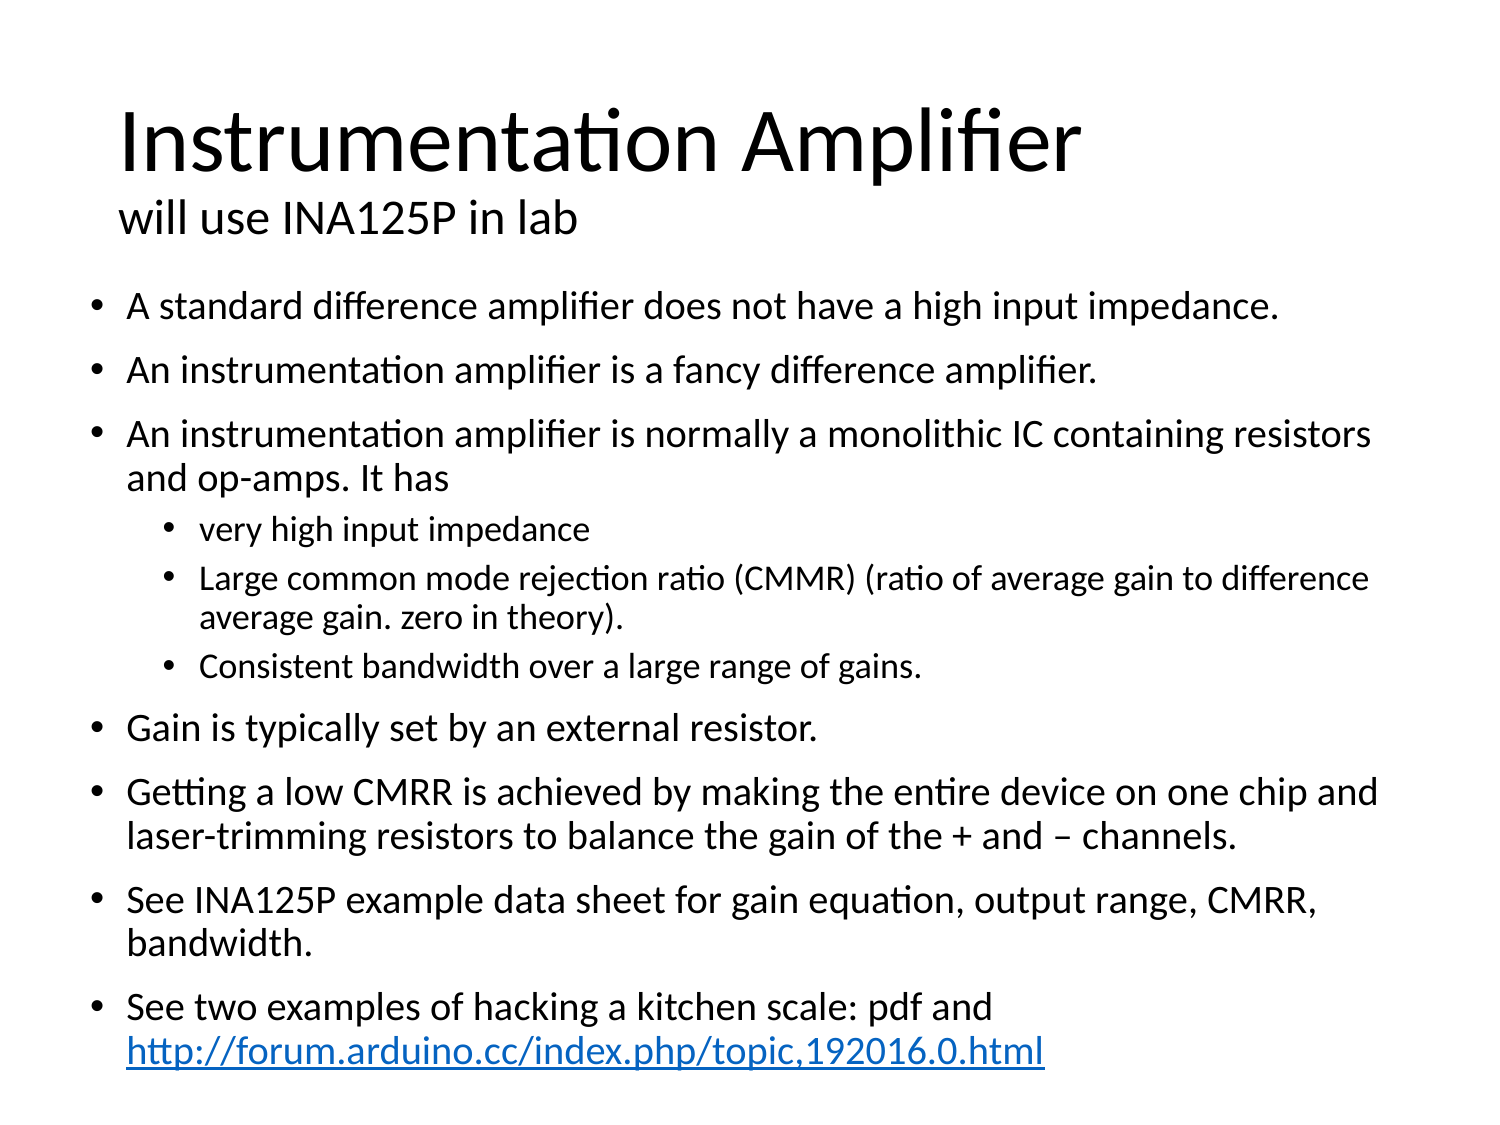

# Instrumentation Amplifier will use INA125P in lab
A standard difference amplifier does not have a high input impedance.
An instrumentation amplifier is a fancy difference amplifier.
An instrumentation amplifier is normally a monolithic IC containing resistors and op-amps. It has
very high input impedance
Large common mode rejection ratio (CMMR) (ratio of average gain to difference average gain. zero in theory).
Consistent bandwidth over a large range of gains.
Gain is typically set by an external resistor.
Getting a low CMRR is achieved by making the entire device on one chip and laser-trimming resistors to balance the gain of the + and – channels.
See INA125P example data sheet for gain equation, output range, CMRR, bandwidth.
See two examples of hacking a kitchen scale: pdf and http://forum.arduino.cc/index.php/topic,192016.0.html